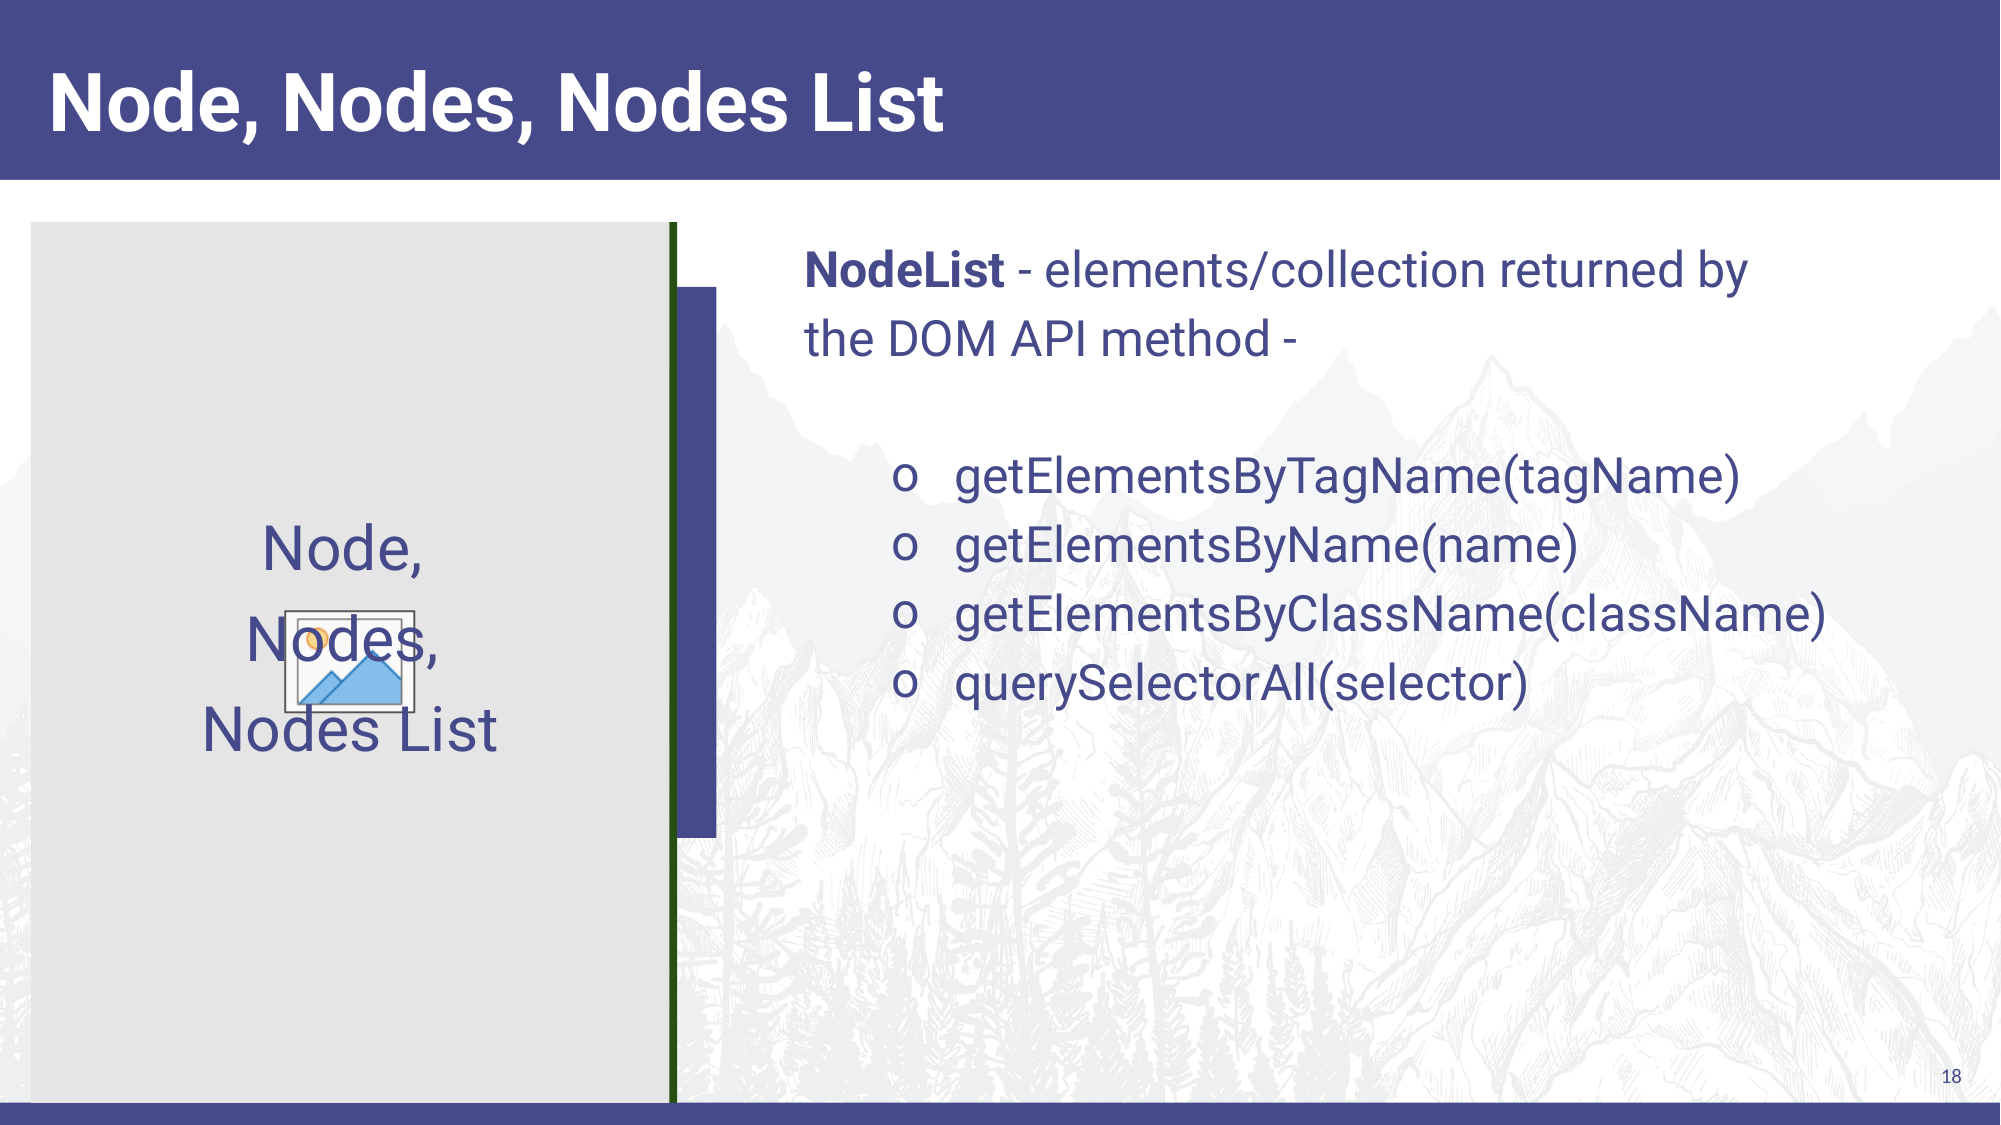

# Node, Nodes, Nodes List
NodeList - elements/collection returned by
the DOM API method -

getElementsByTagName(tagName)
getElementsByName(name)
getElementsByClassName(className)
querySelectorAll(selector)

Node,
Nodes,
Nodes List

18